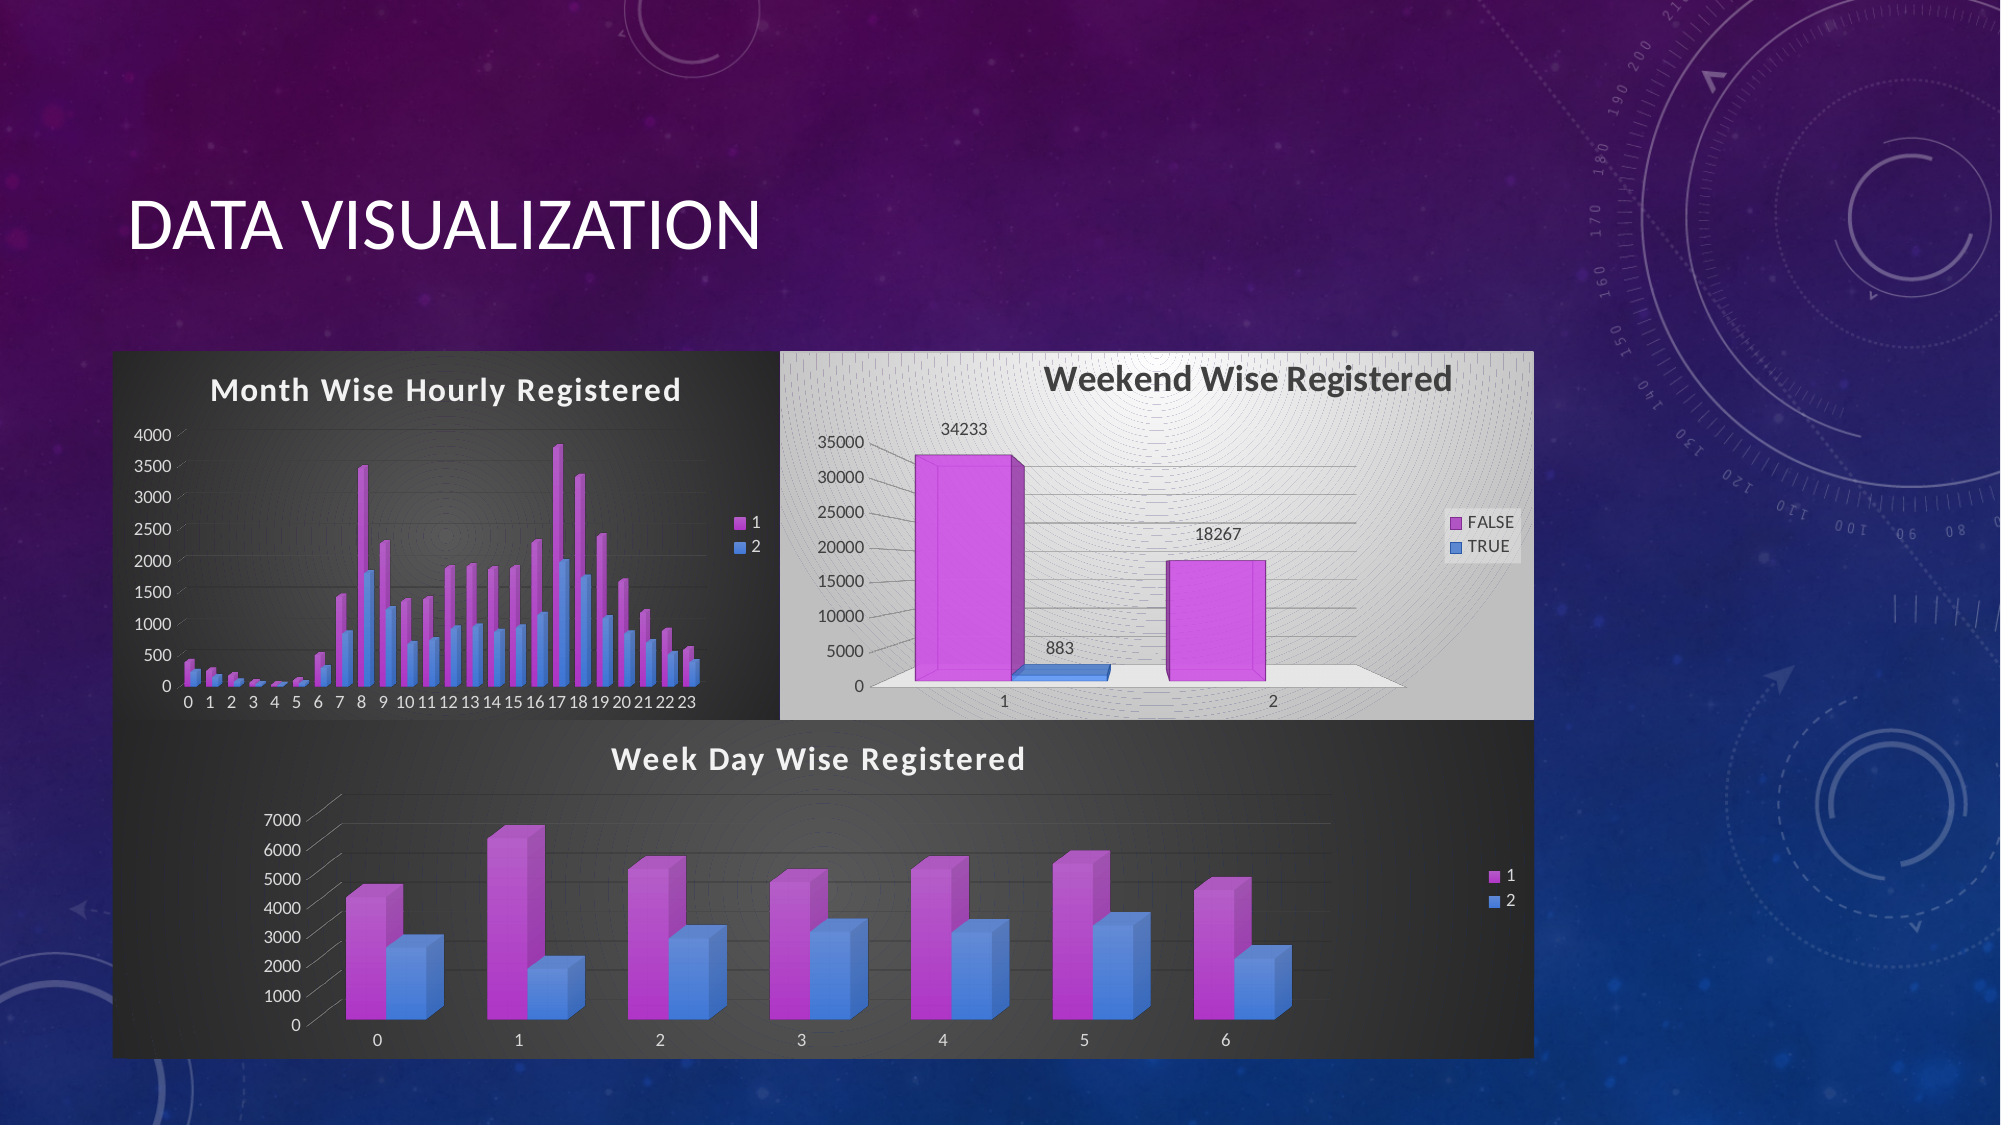

# Data visualization

[unsupported chart]

[unsupported chart]

[unsupported chart]